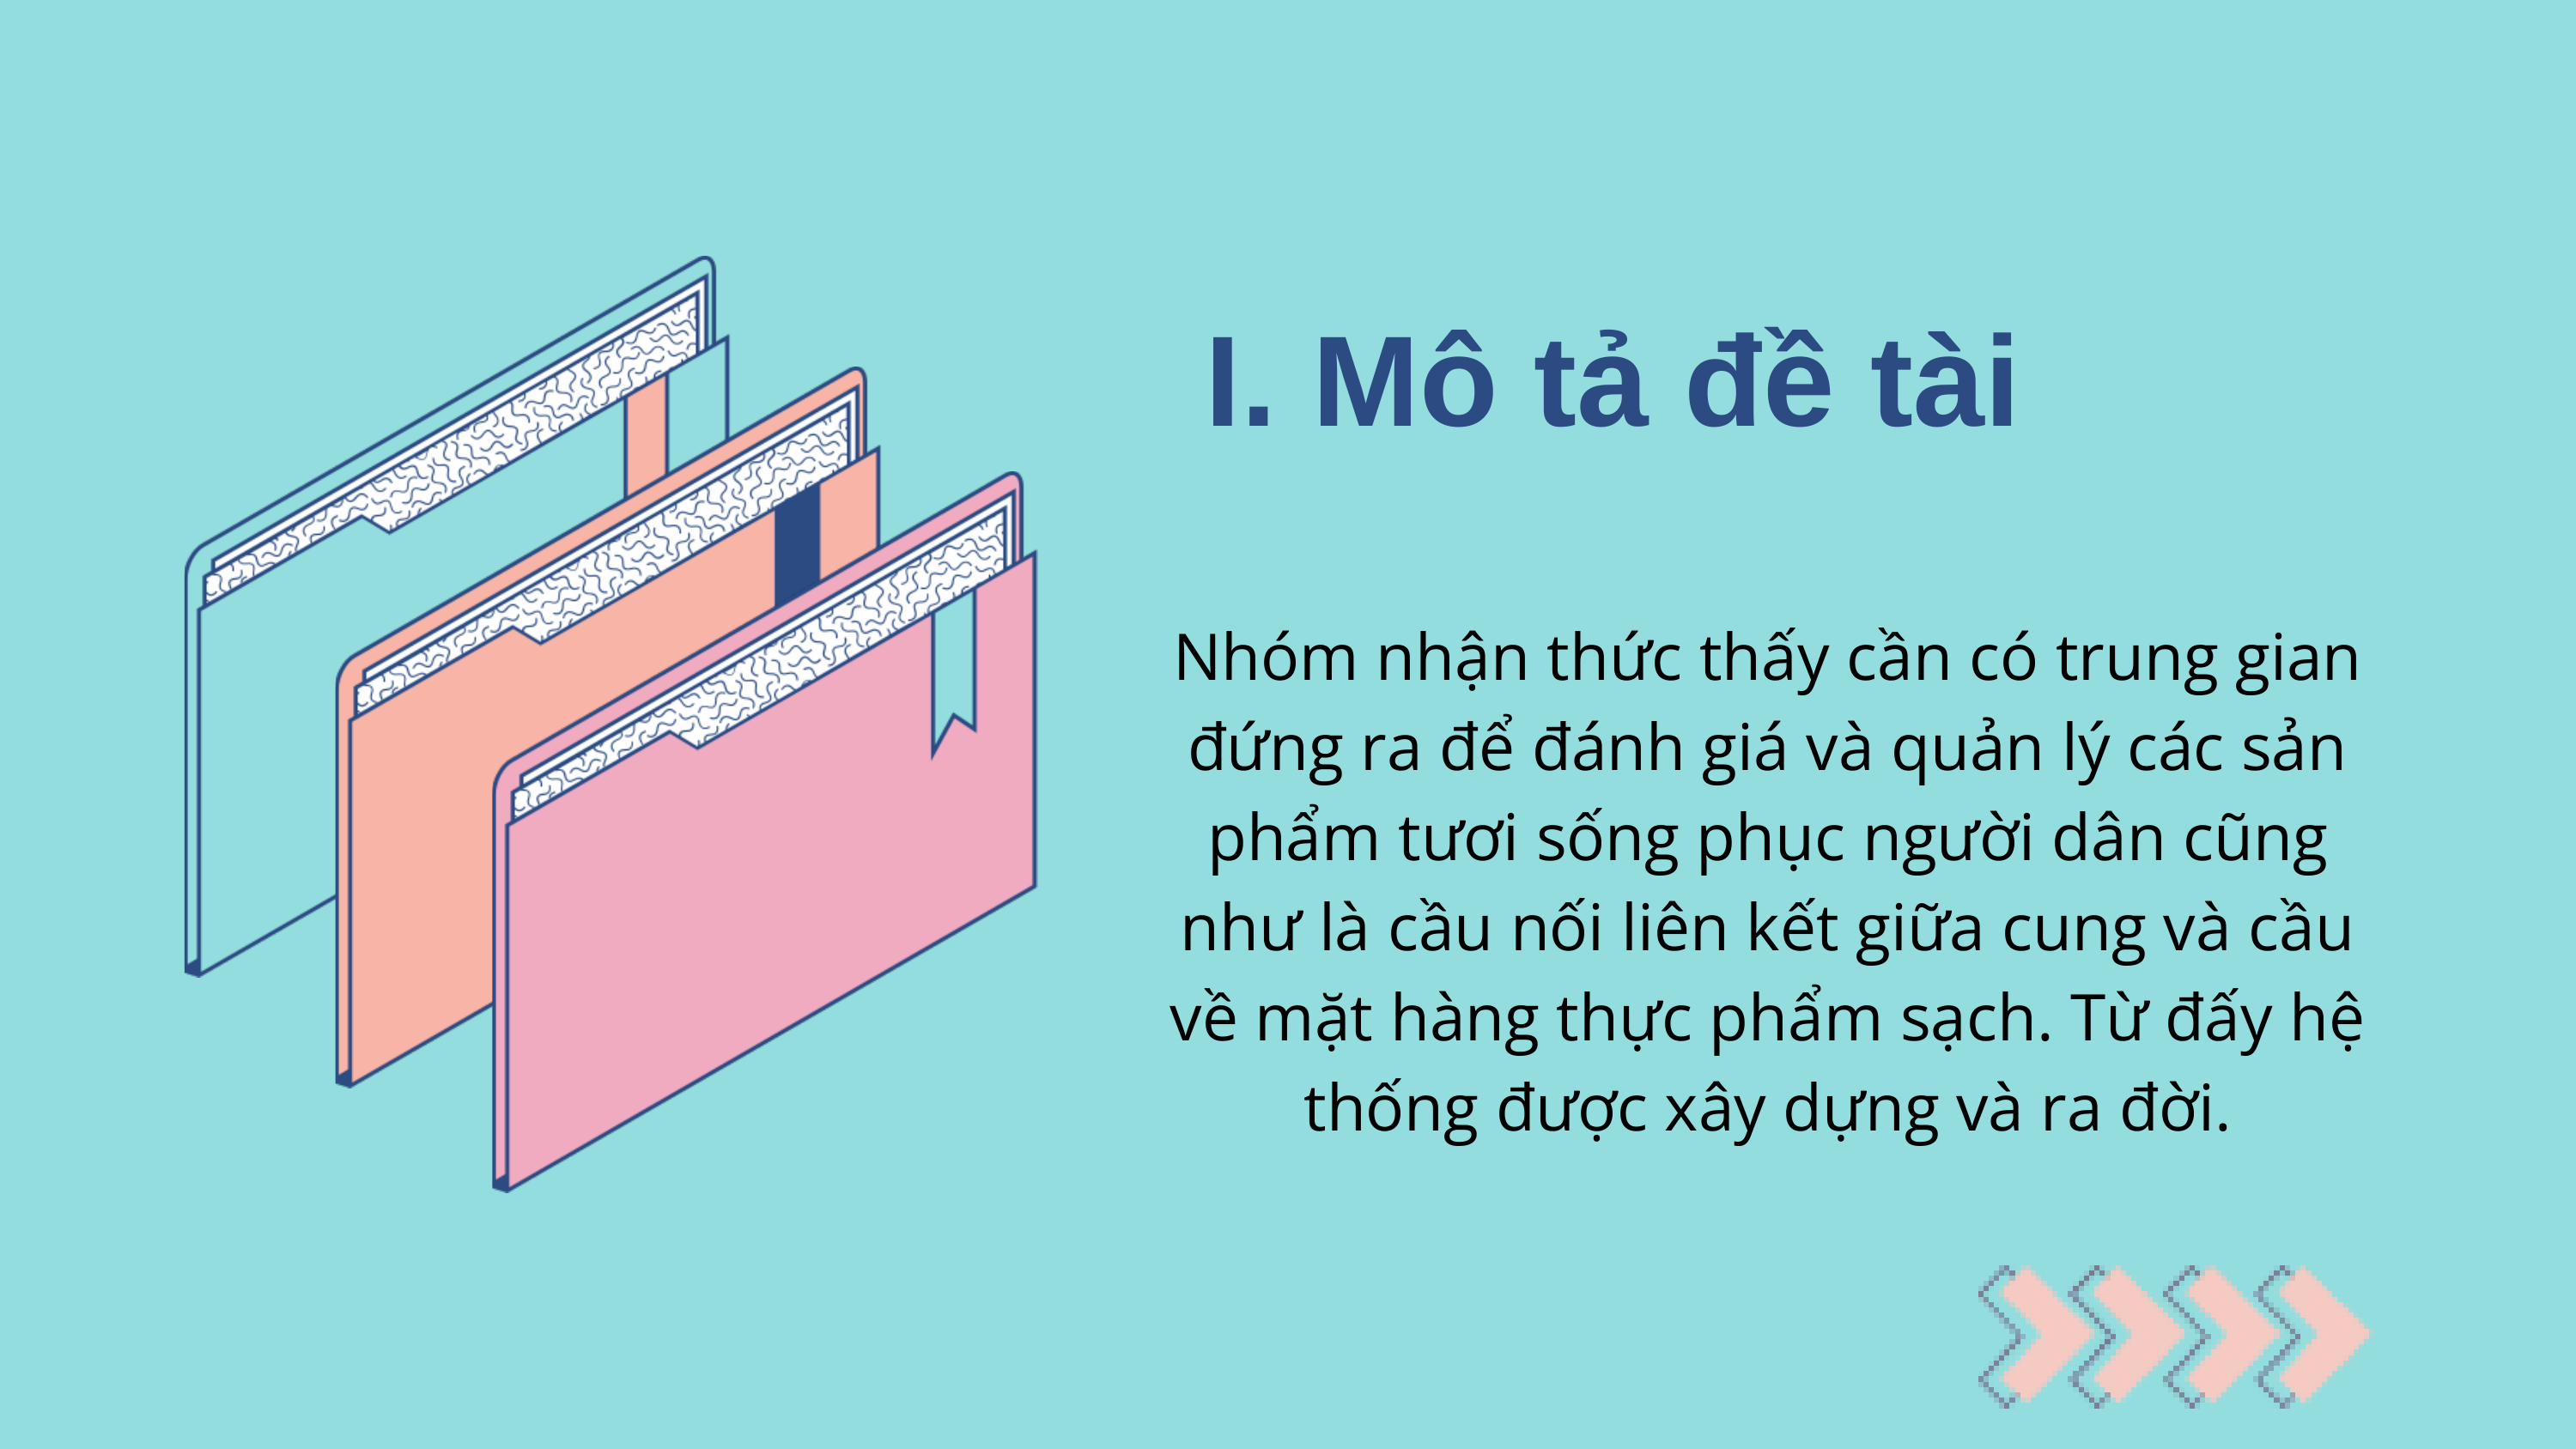

I. Mô tả đề tài

Nhóm nhận thức thấy cần có trung gian đứng ra để đánh giá và quản lý các sản phẩm tươi sống phục người dân cũng như là cầu nối liên kết giữa cung và cầu về mặt hàng thực phẩm sạch. Từ đấy hệ thống được xây dựng và ra đời.